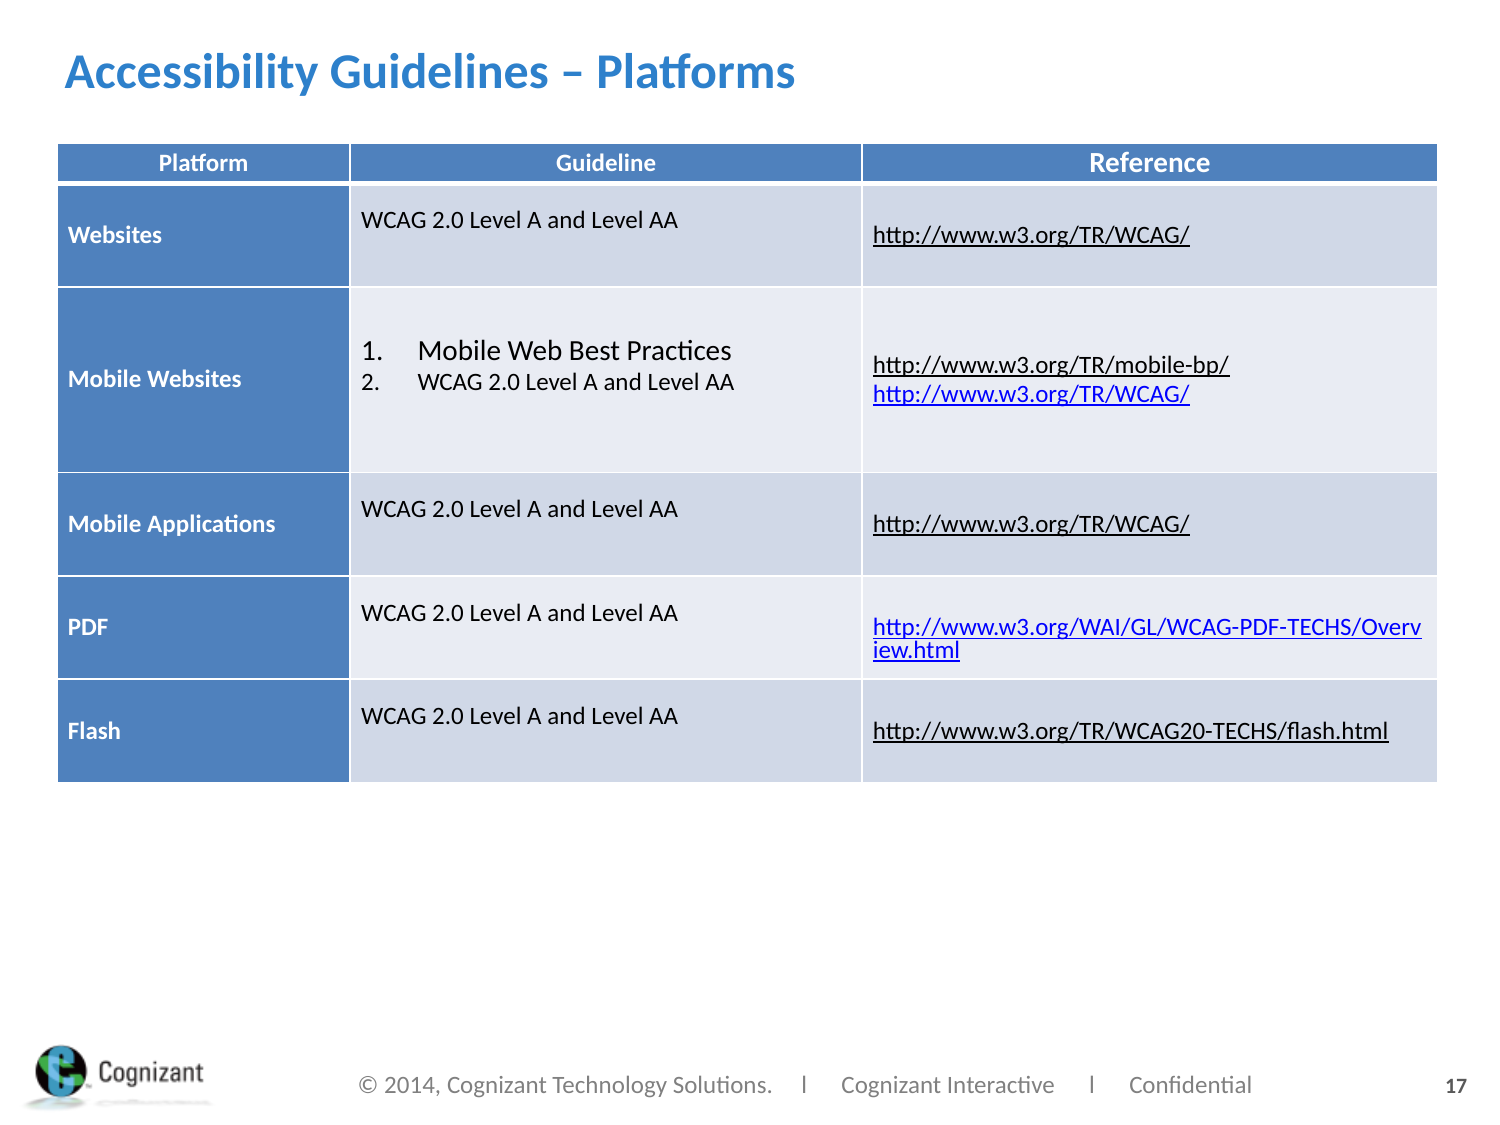

# Accessibility Guidelines – Platforms

| Platform | Guideline | Reference |
| --- | --- | --- |
| Websites | WCAG 2.0 Level A and Level AA | http://www.w3.org/TR/WCAG/ |
| Mobile Websites | Mobile Web Best Practices WCAG 2.0 Level A and Level AA | http://www.w3.org/TR/mobile-bp/ http://www.w3.org/TR/WCAG/ |
| Mobile Applications | WCAG 2.0 Level A and Level AA | http://www.w3.org/TR/WCAG/ |
| PDF | WCAG 2.0 Level A and Level AA | http://www.w3.org/WAI/GL/WCAG-PDF-TECHS/Overview.html |
| Flash | WCAG 2.0 Level A and Level AA | http://www.w3.org/TR/WCAG20-TECHS/flash.html |
17